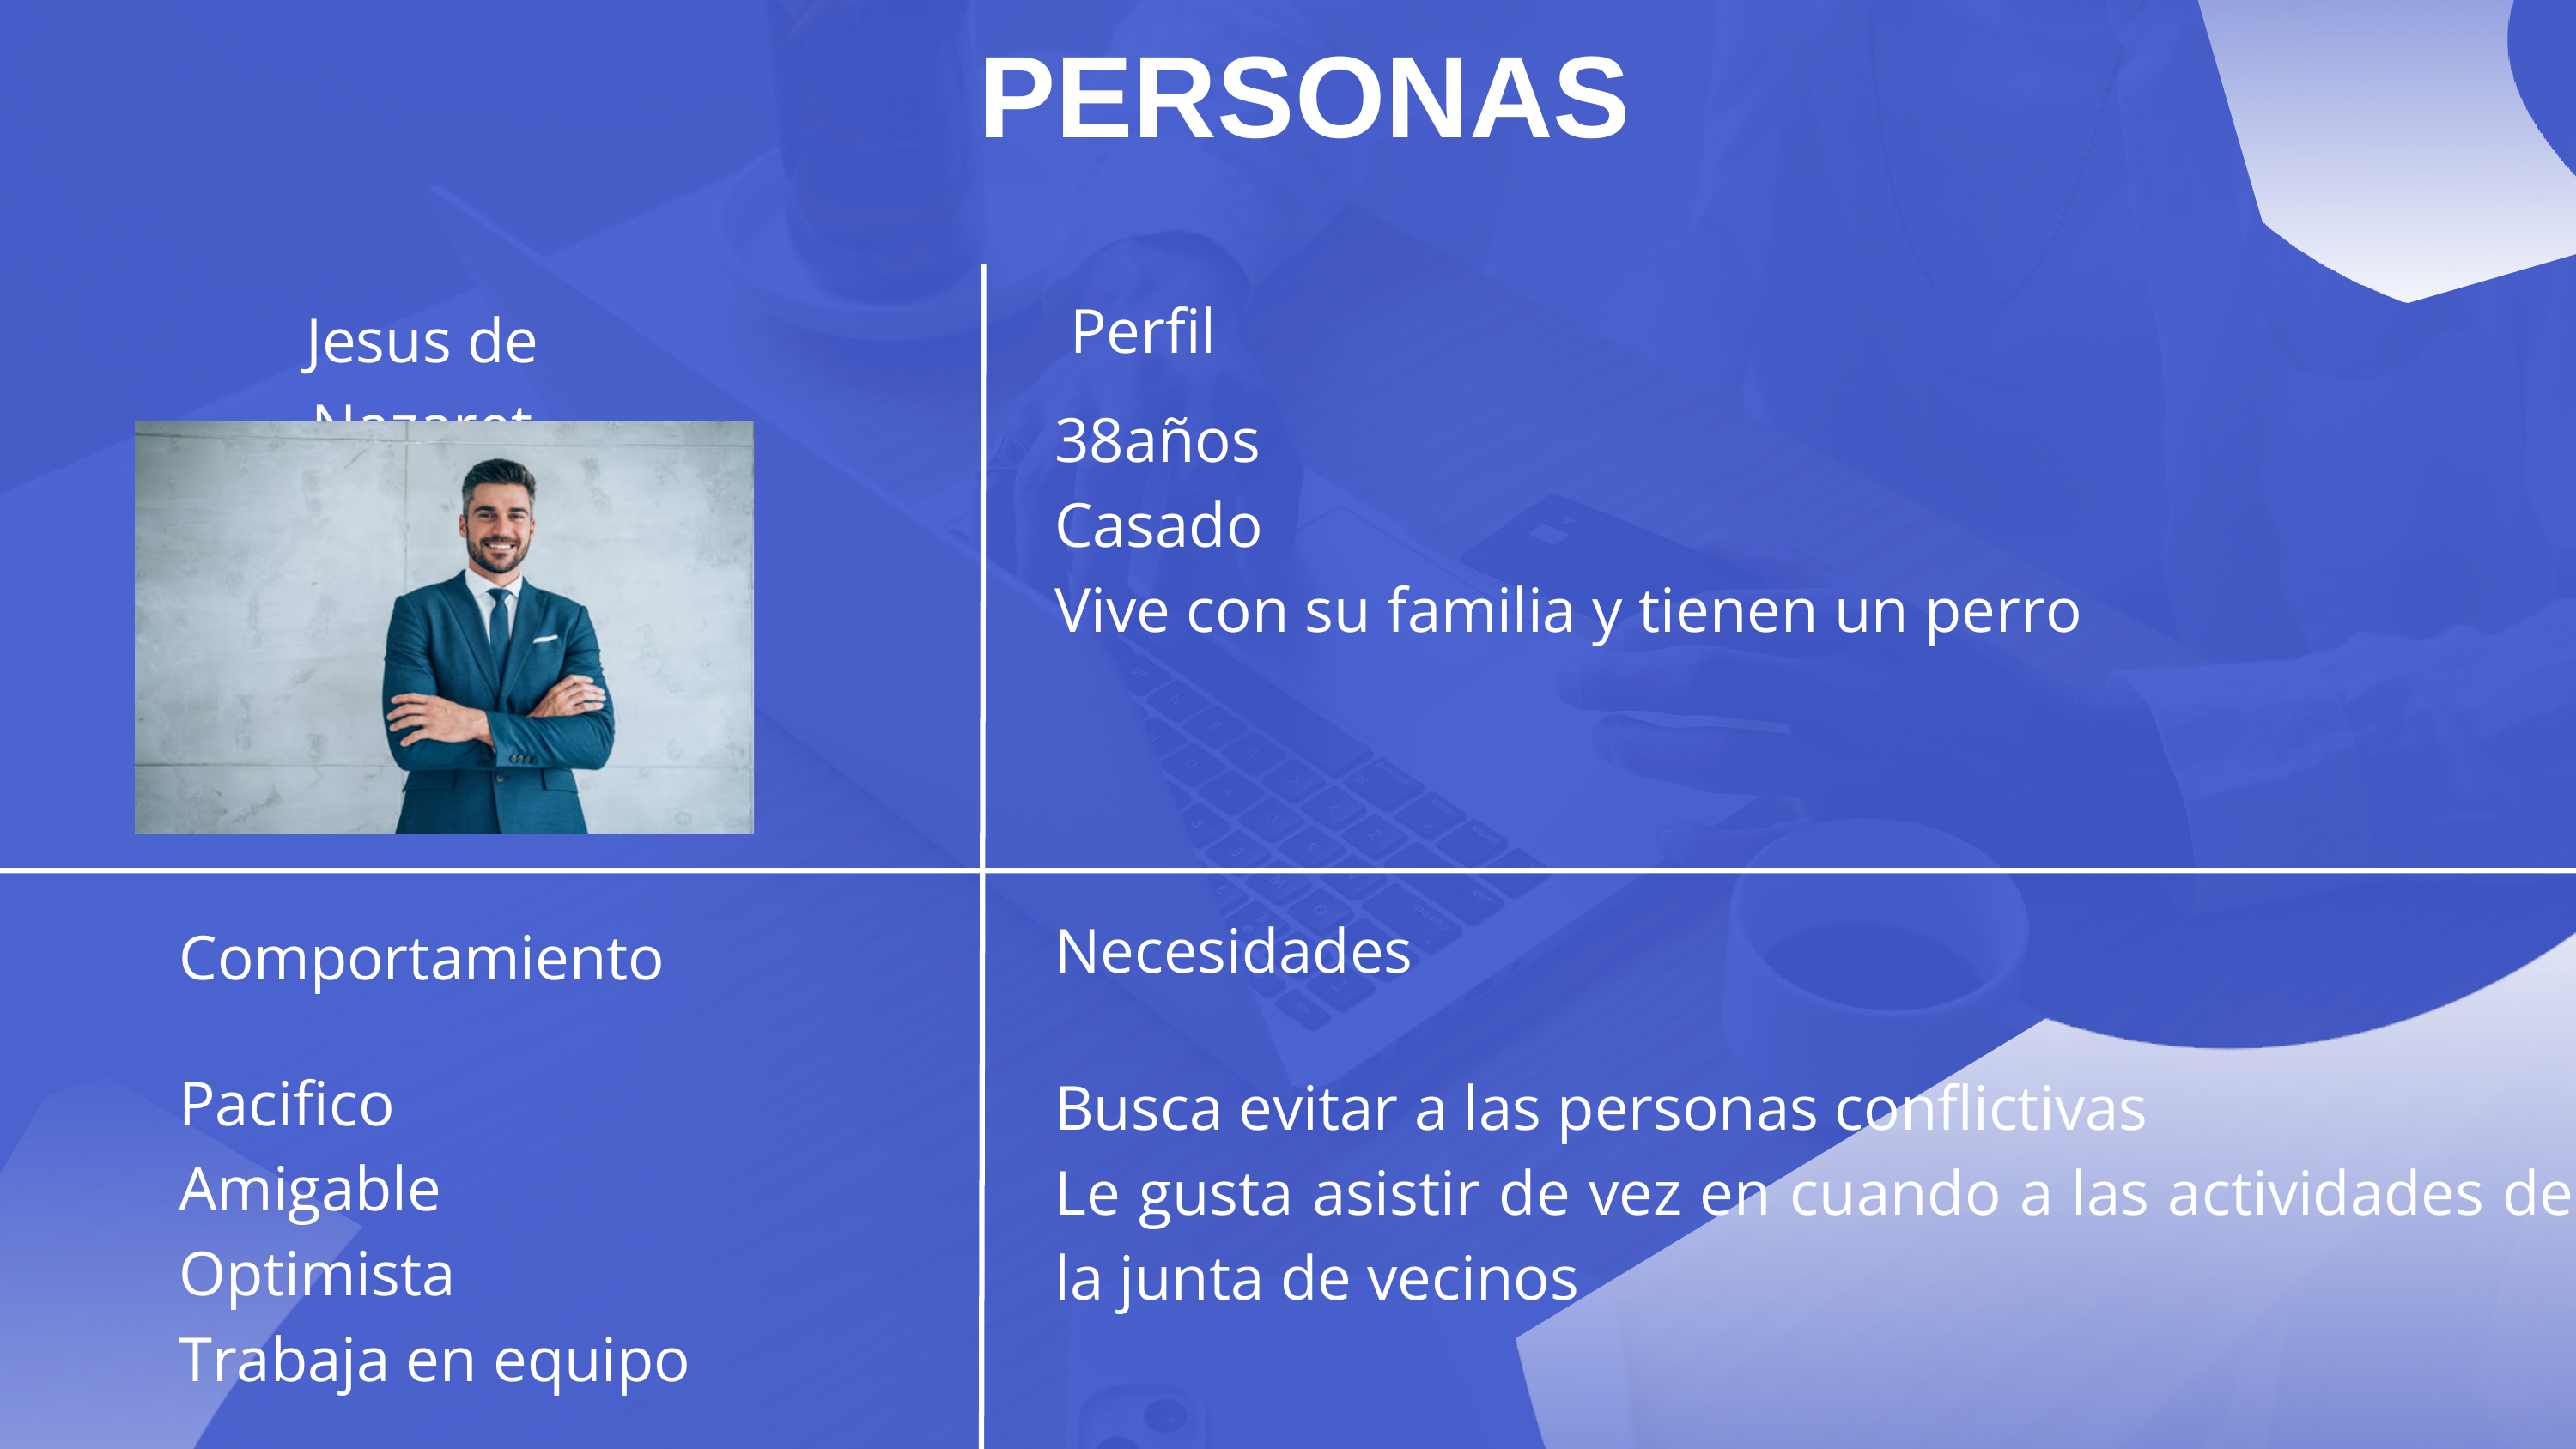

PERSONAS

Perfil
Jesus de Nazaret
38años
Casado
Vive con su familia y tienen un perro

Necesidades

Comportamiento

Pacifico
Amigable
Optimista
Trabaja en equipo

Busca evitar a las personas conflictivas
Le gusta asistir de vez en cuando a las actividades de la junta de vecinos